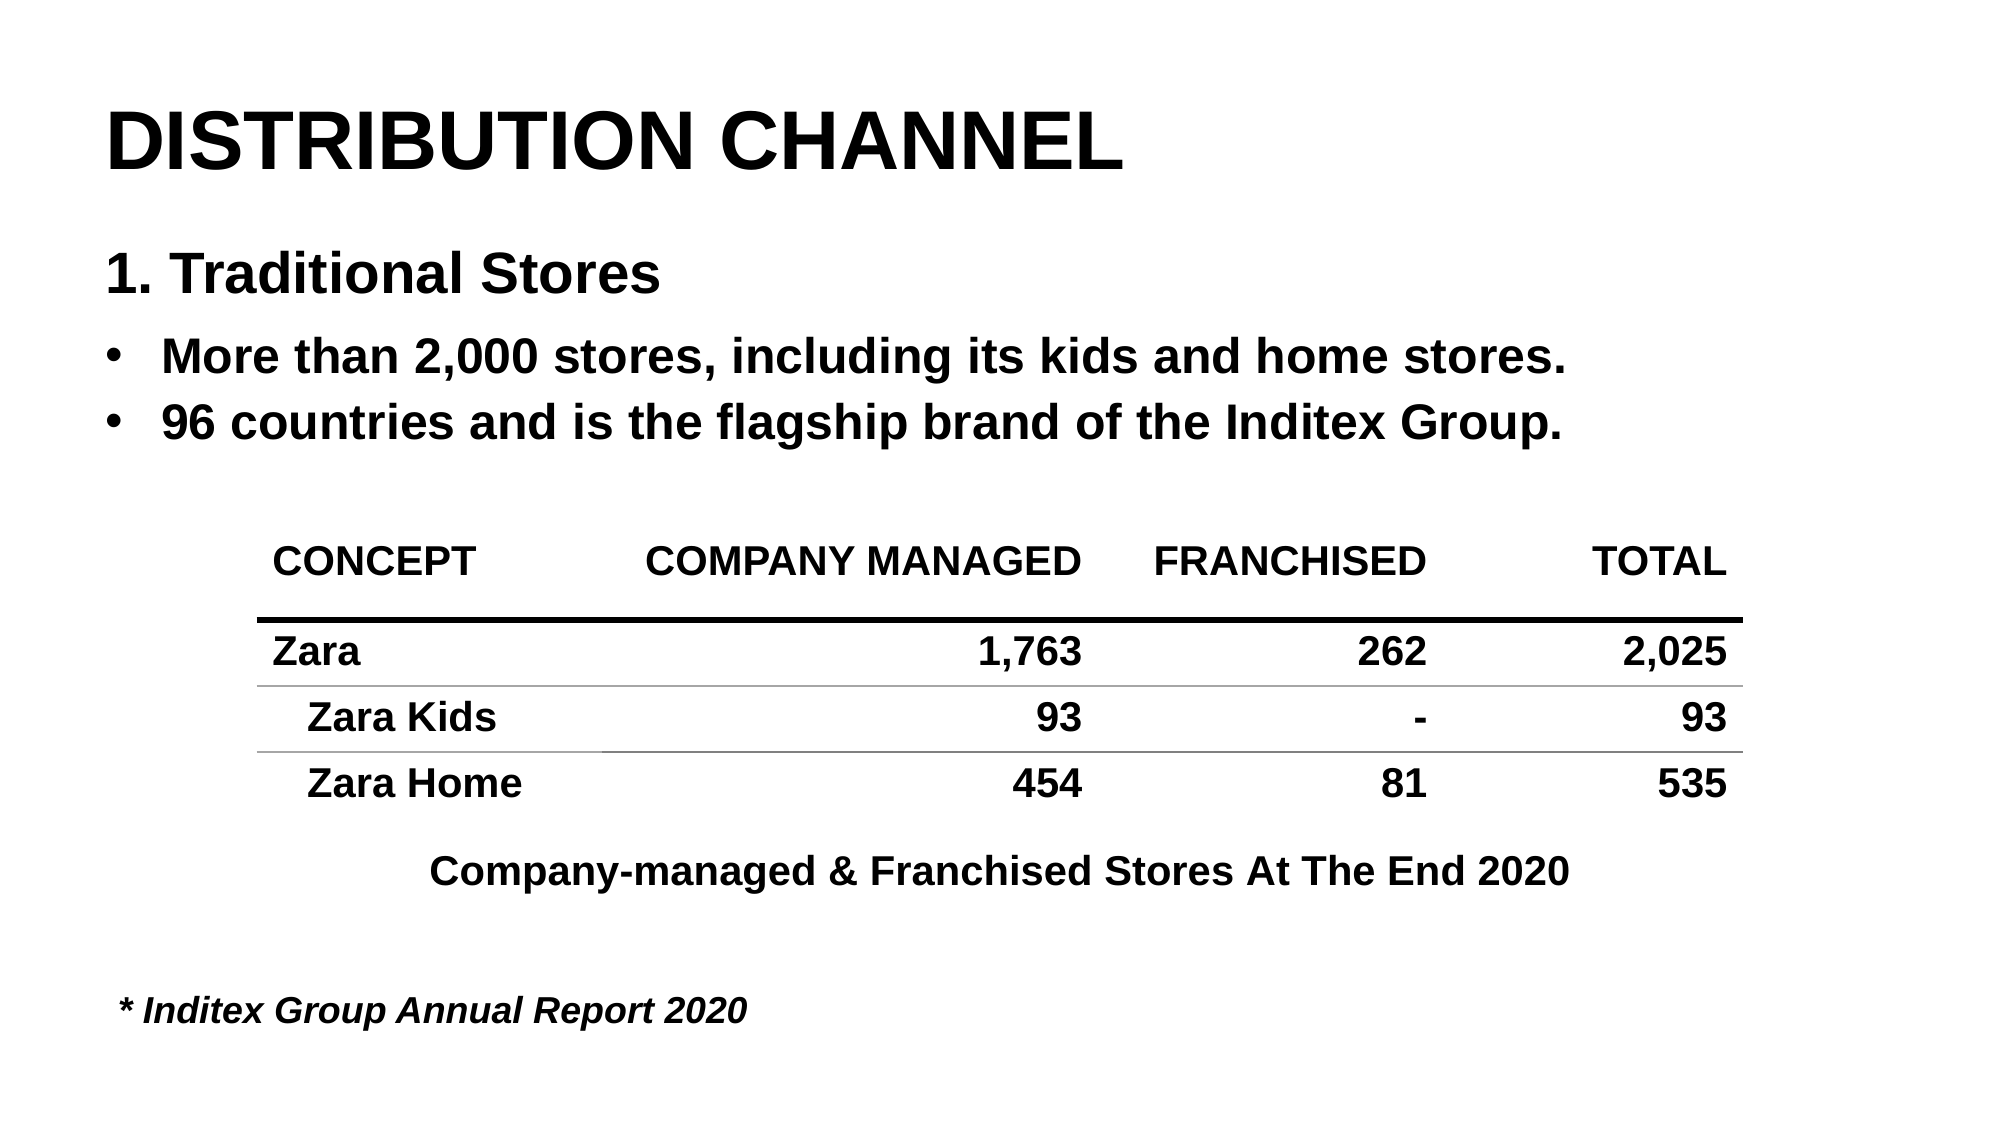

DISTRIBUTION CHANNEL
1. Traditional Stores
More than 2,000 stores, including its kids and home stores.
96 countries and is the flagship brand of the Inditex Group.
| CONCEPT | COMPANY MANAGED | FRANCHISED | TOTAL |
| --- | --- | --- | --- |
| Zara | 1,763 | 262 | 2,025 |
| Zara Kids | 93 | - | 93 |
| Zara Home | 454 | 81 | 535 |
Company-managed & Franchised Stores At The End 2020
* Inditex Group Annual Report 2020